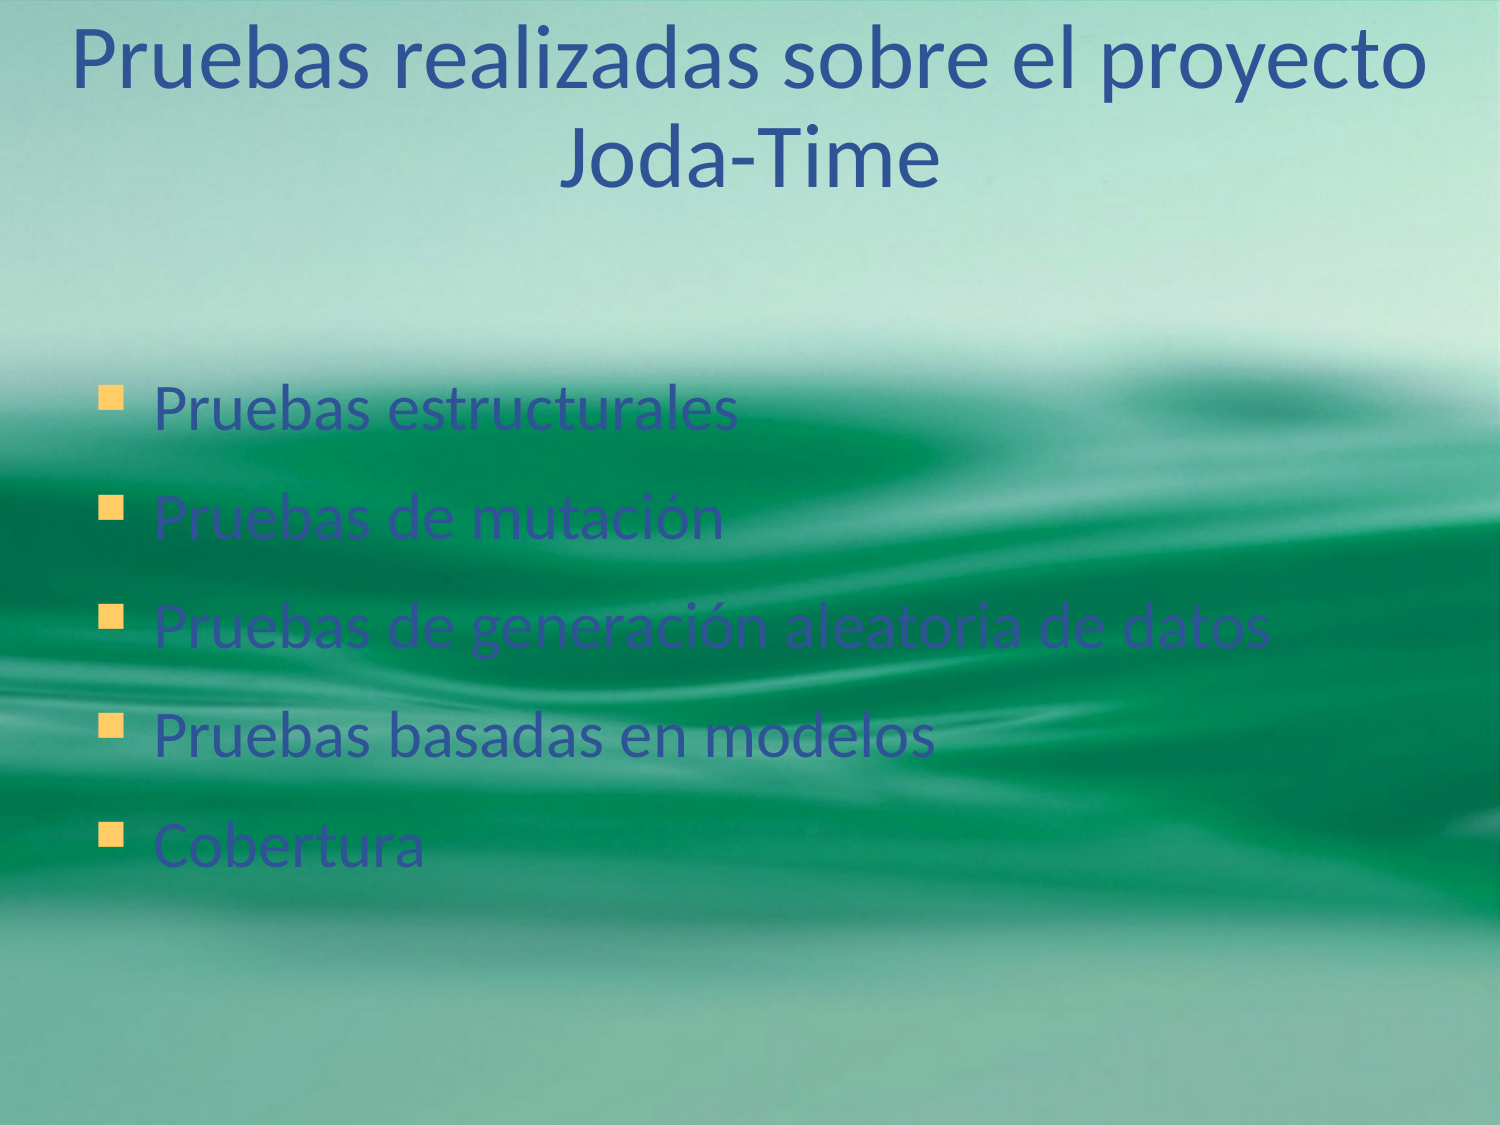

# Pruebas realizadas sobre el proyecto Joda-Time
Pruebas estructurales
Pruebas de mutación
Pruebas de generación aleatoria de datos
Pruebas basadas en modelos
Cobertura